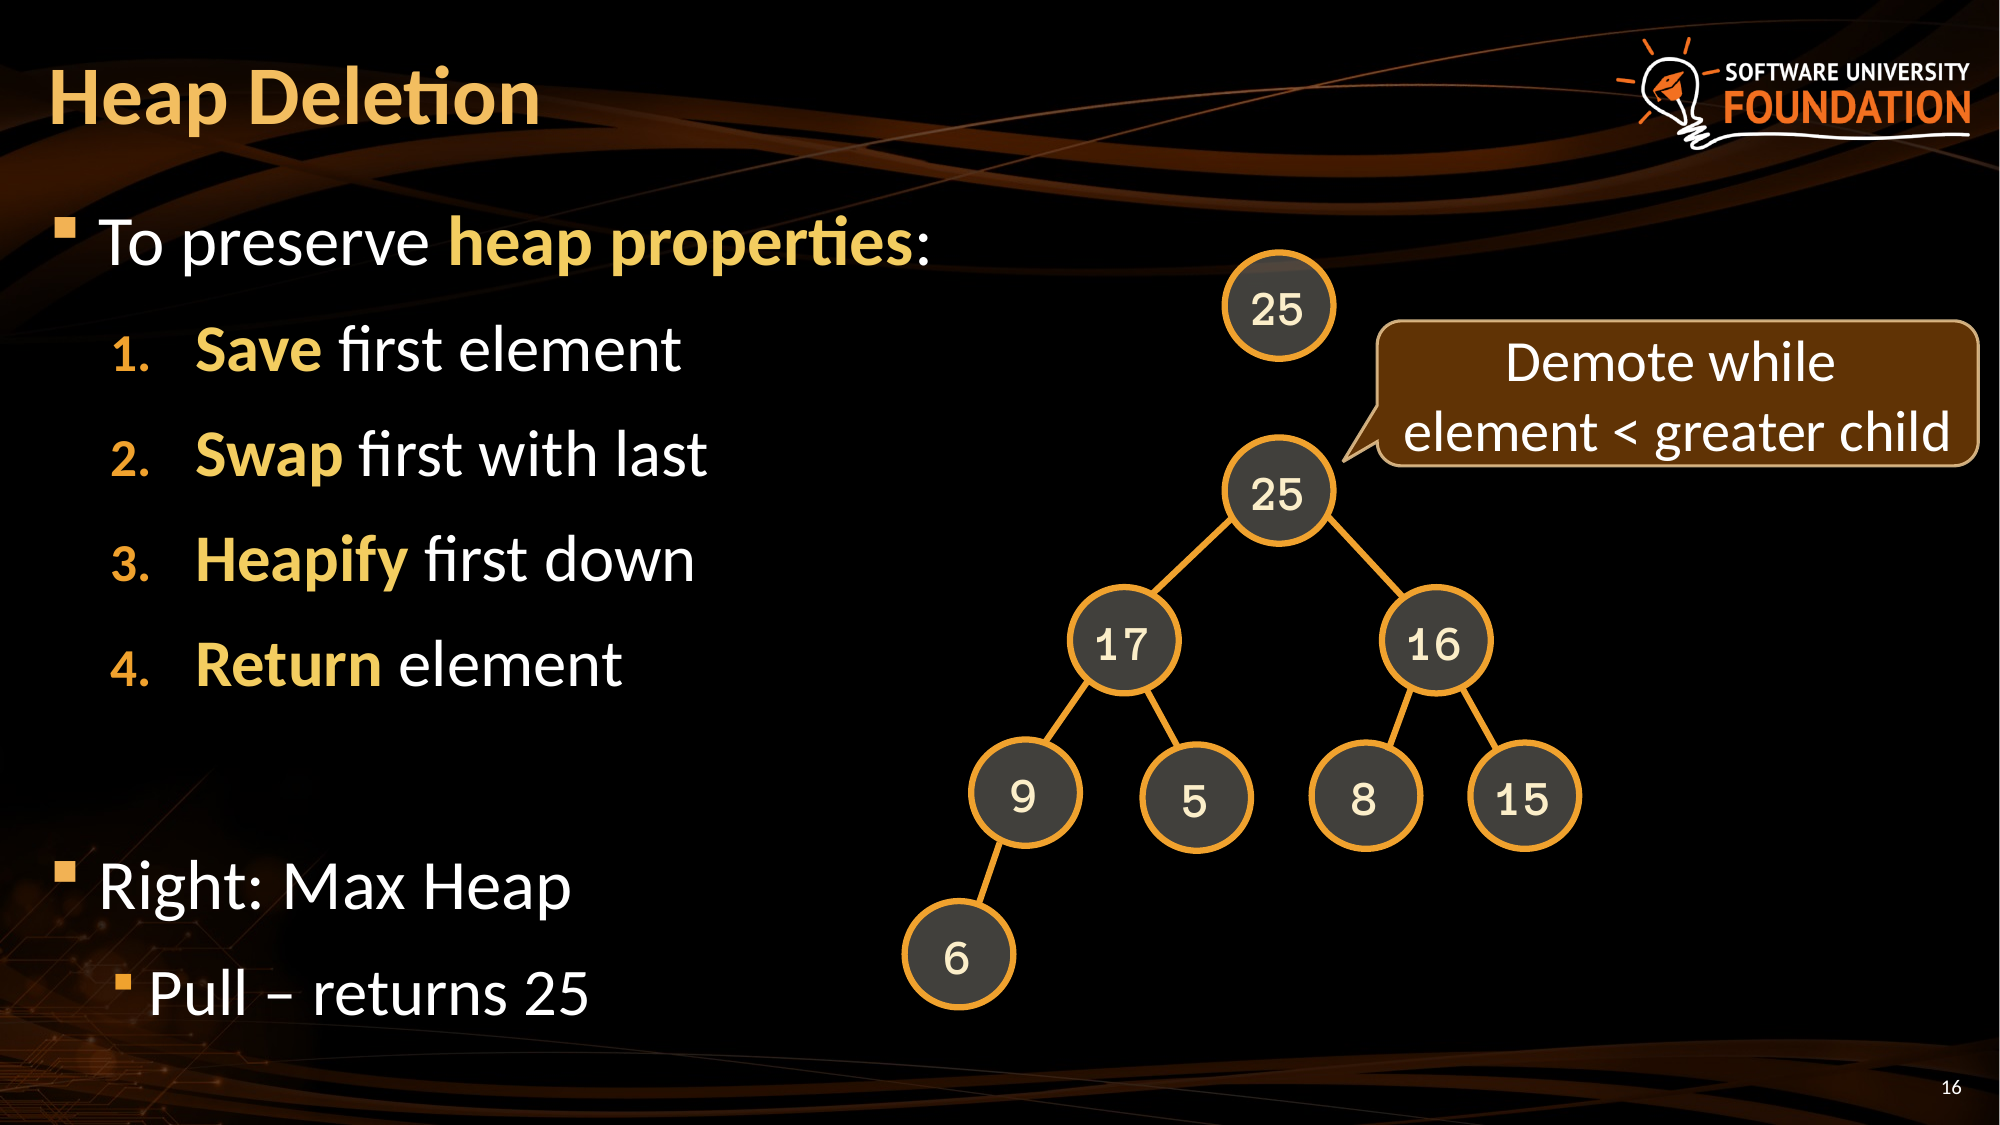

# Heap Deletion
To preserve heap properties:
Save first element
Swap first with last
Heapify first down
Return element

Right: Max Heap
Pull – returns 25
25
Demote while
element < greater child
25

17
16

9
8
15
5

6
16